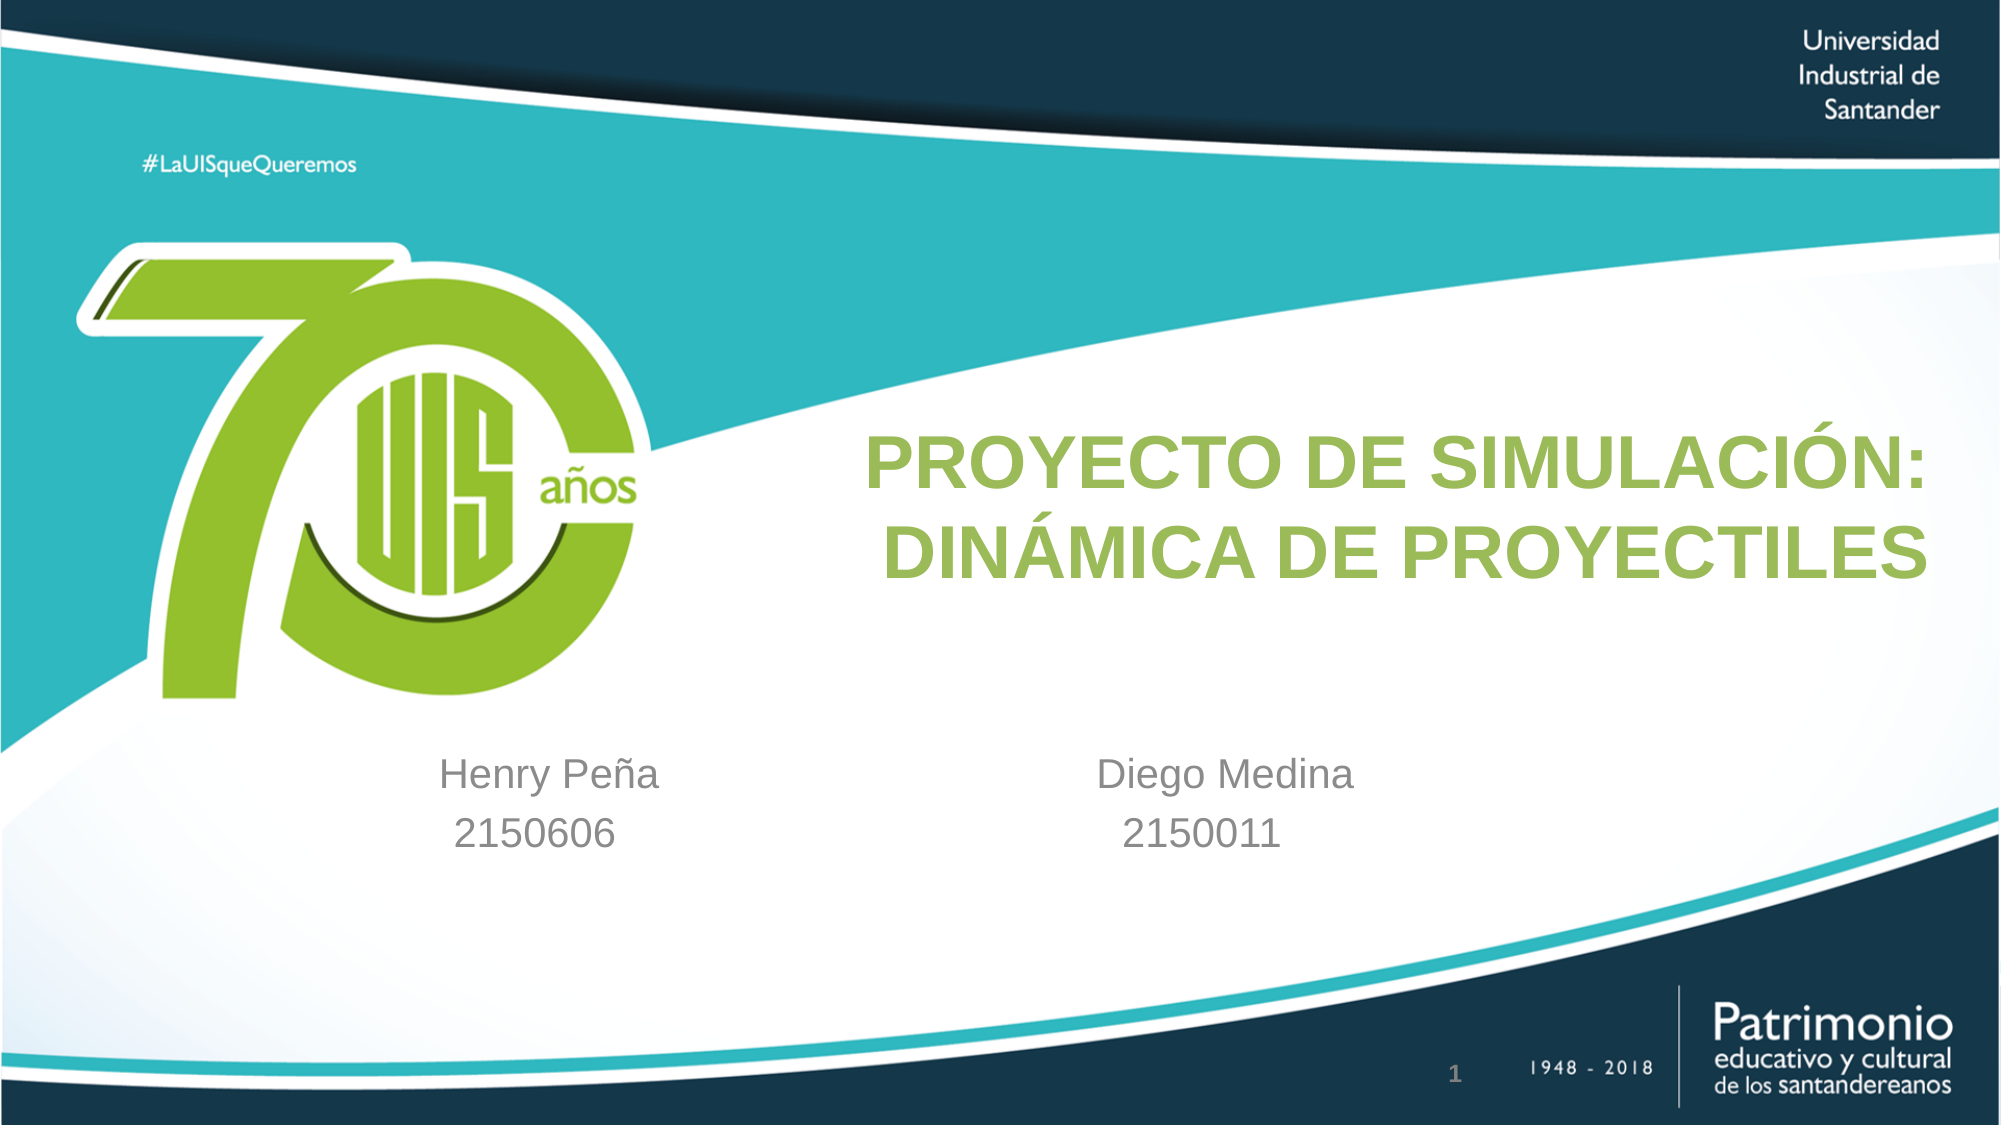

# PROYECTO DE SIMULACIÓN: DINÁMICA DE PROYECTILES
         Henry Peña                                      Diego Medina
            2150606                                            2150011
1